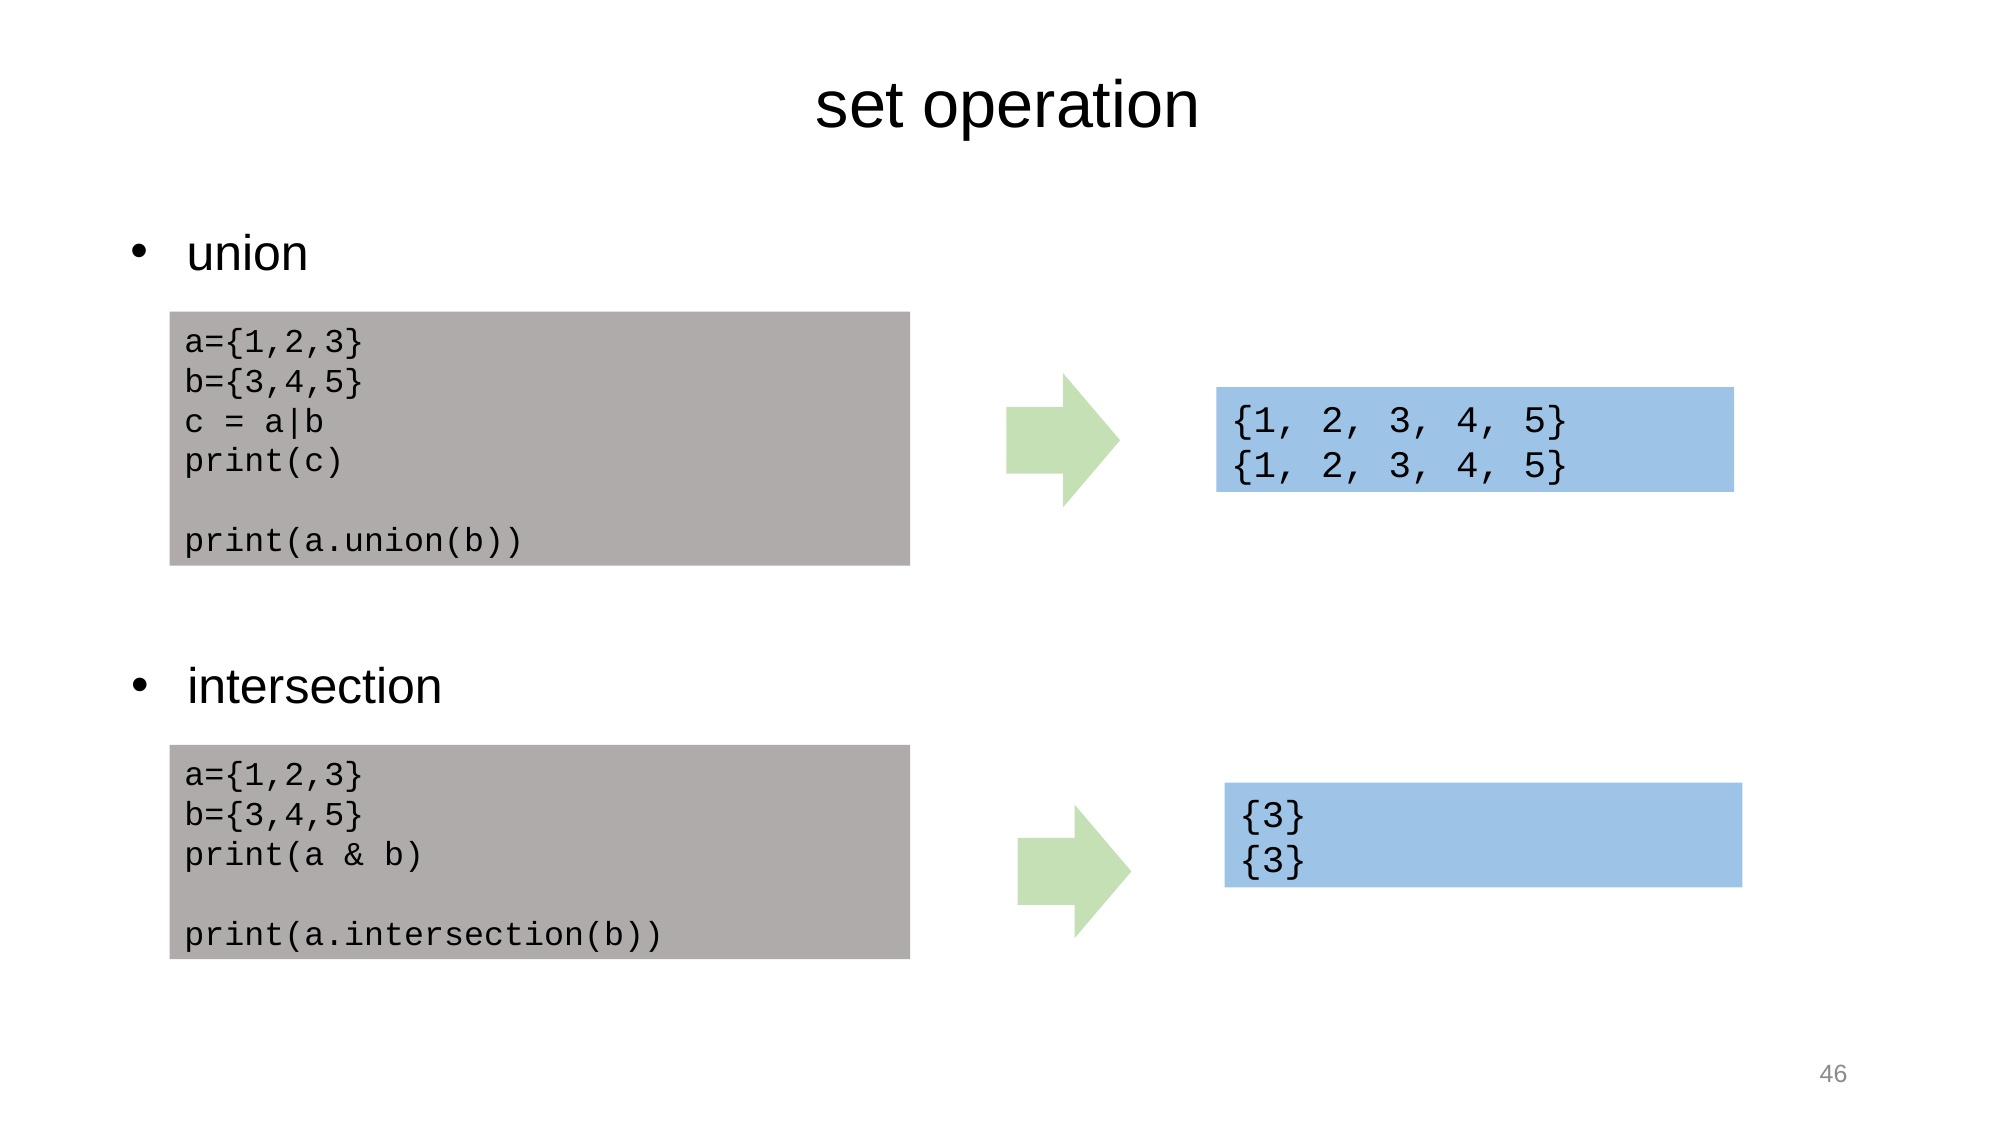

set operation
union
a={1,2,3}
b={3,4,5}
c = a|b
print(c)

print(a.union(b))

{1, 2, 3, 4, 5}
{1, 2, 3, 4, 5}
intersection
a={1,2,3}
b={3,4,5}
print(a & b)

print(a.intersection(b))
{3}
{3}

46